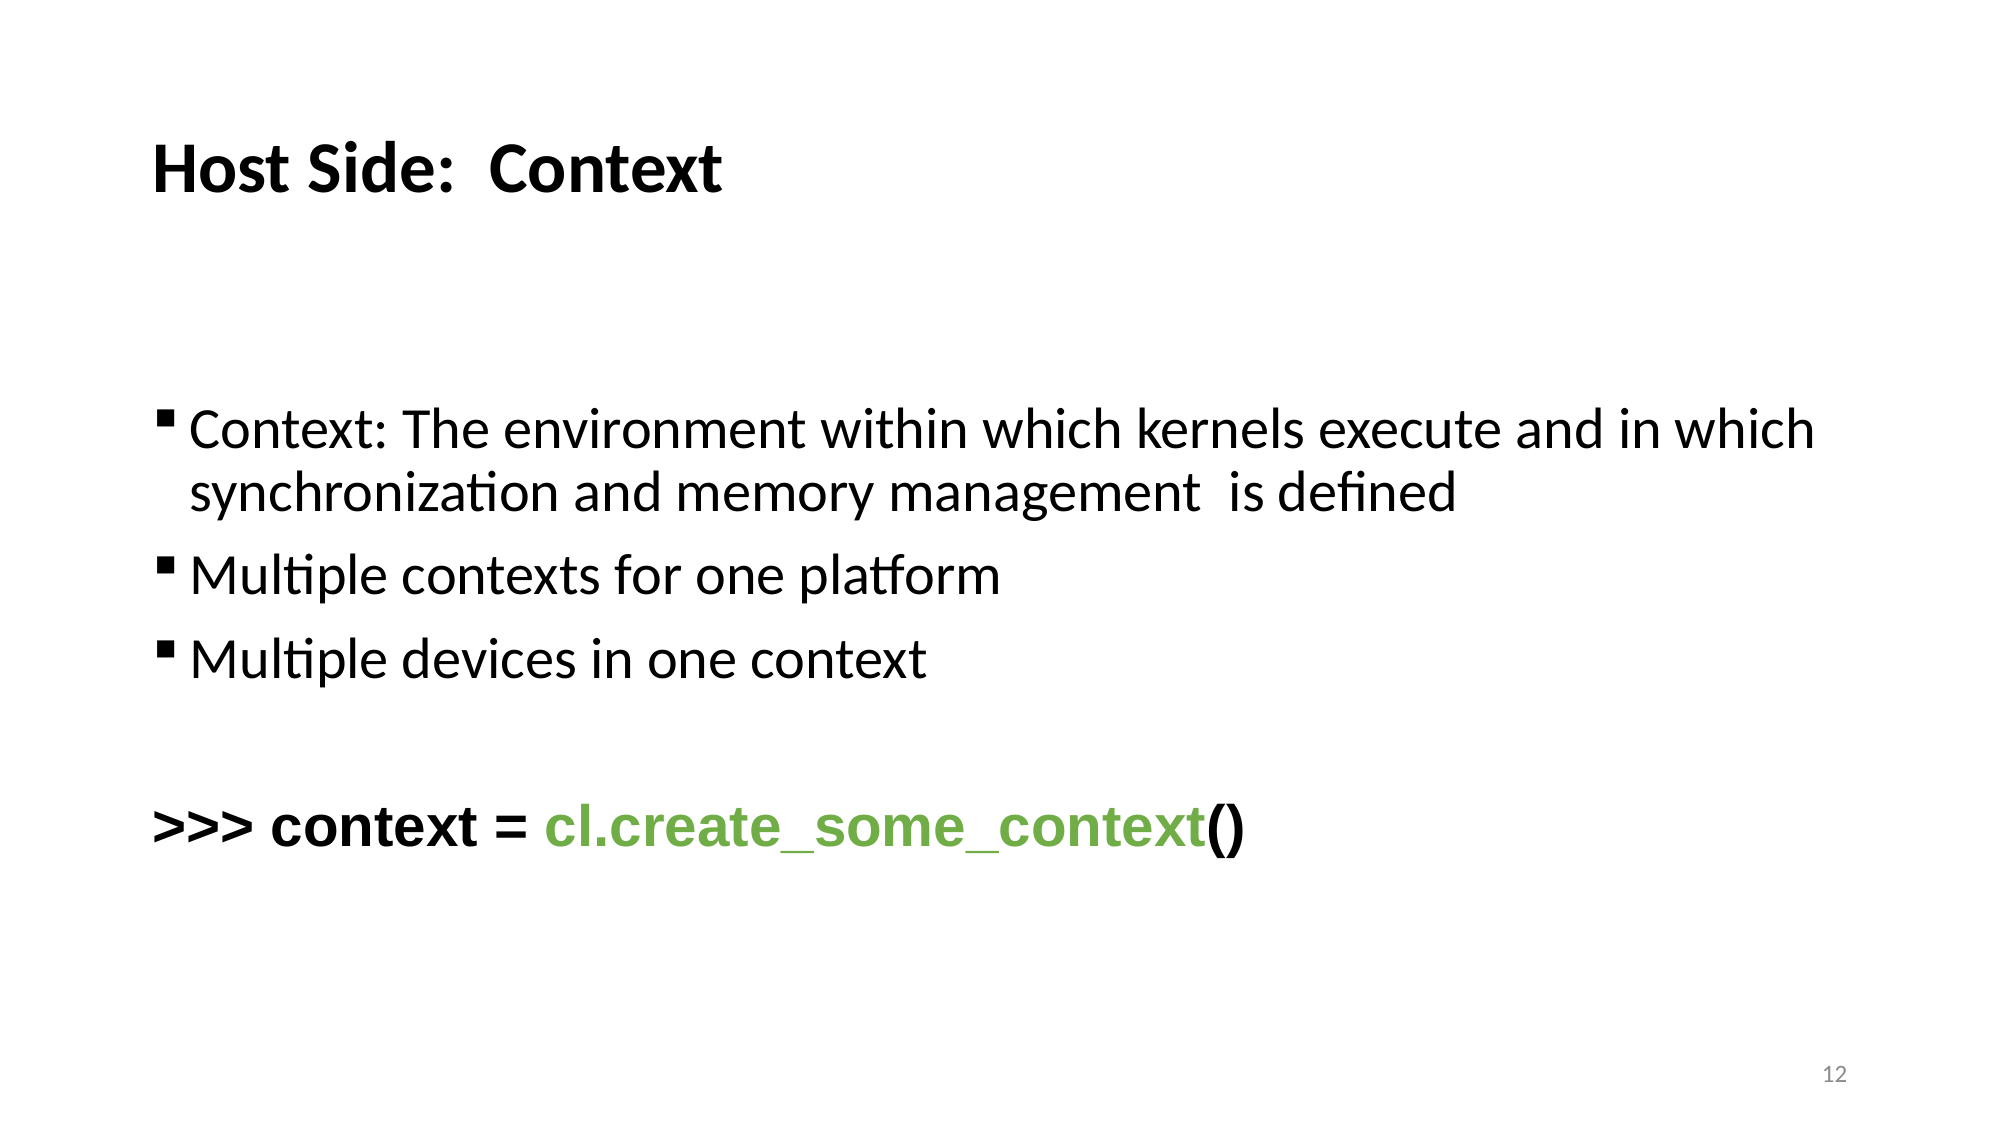

# Host Side:  Context

Context: The environment within which kernels execute and in which synchronization and memory management  is defined
Multiple contexts for one platform
Multiple devices in one context

>>> context = cl.create_some_context()

12